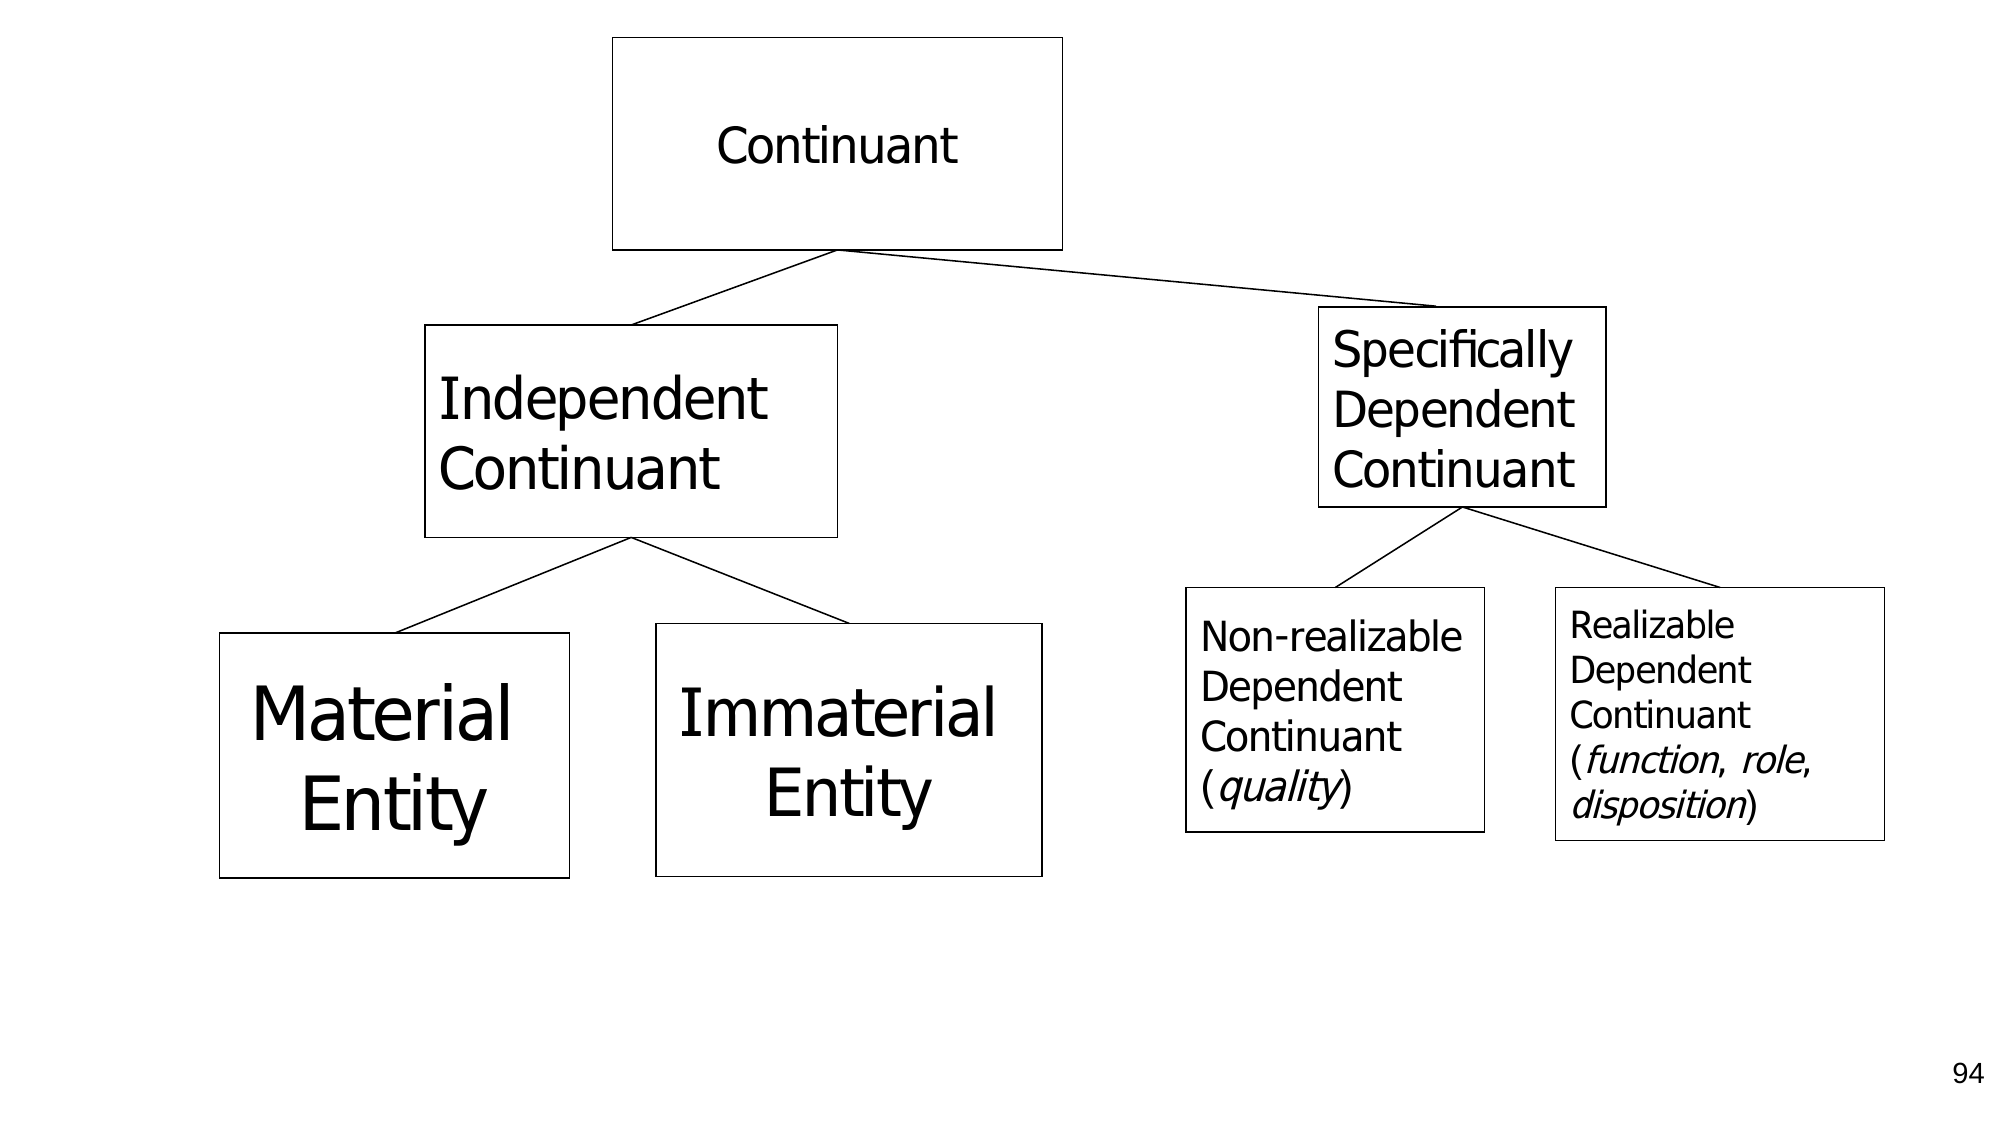

Continuant
Specifically
Dependent
Continuant
Independent
Continuant
Non-realizable
Dependent
Continuant
(quality)
Realizable
Dependent
Continuant
(function, role,
disposition)
Immaterial
Entity
Material
Entity
94